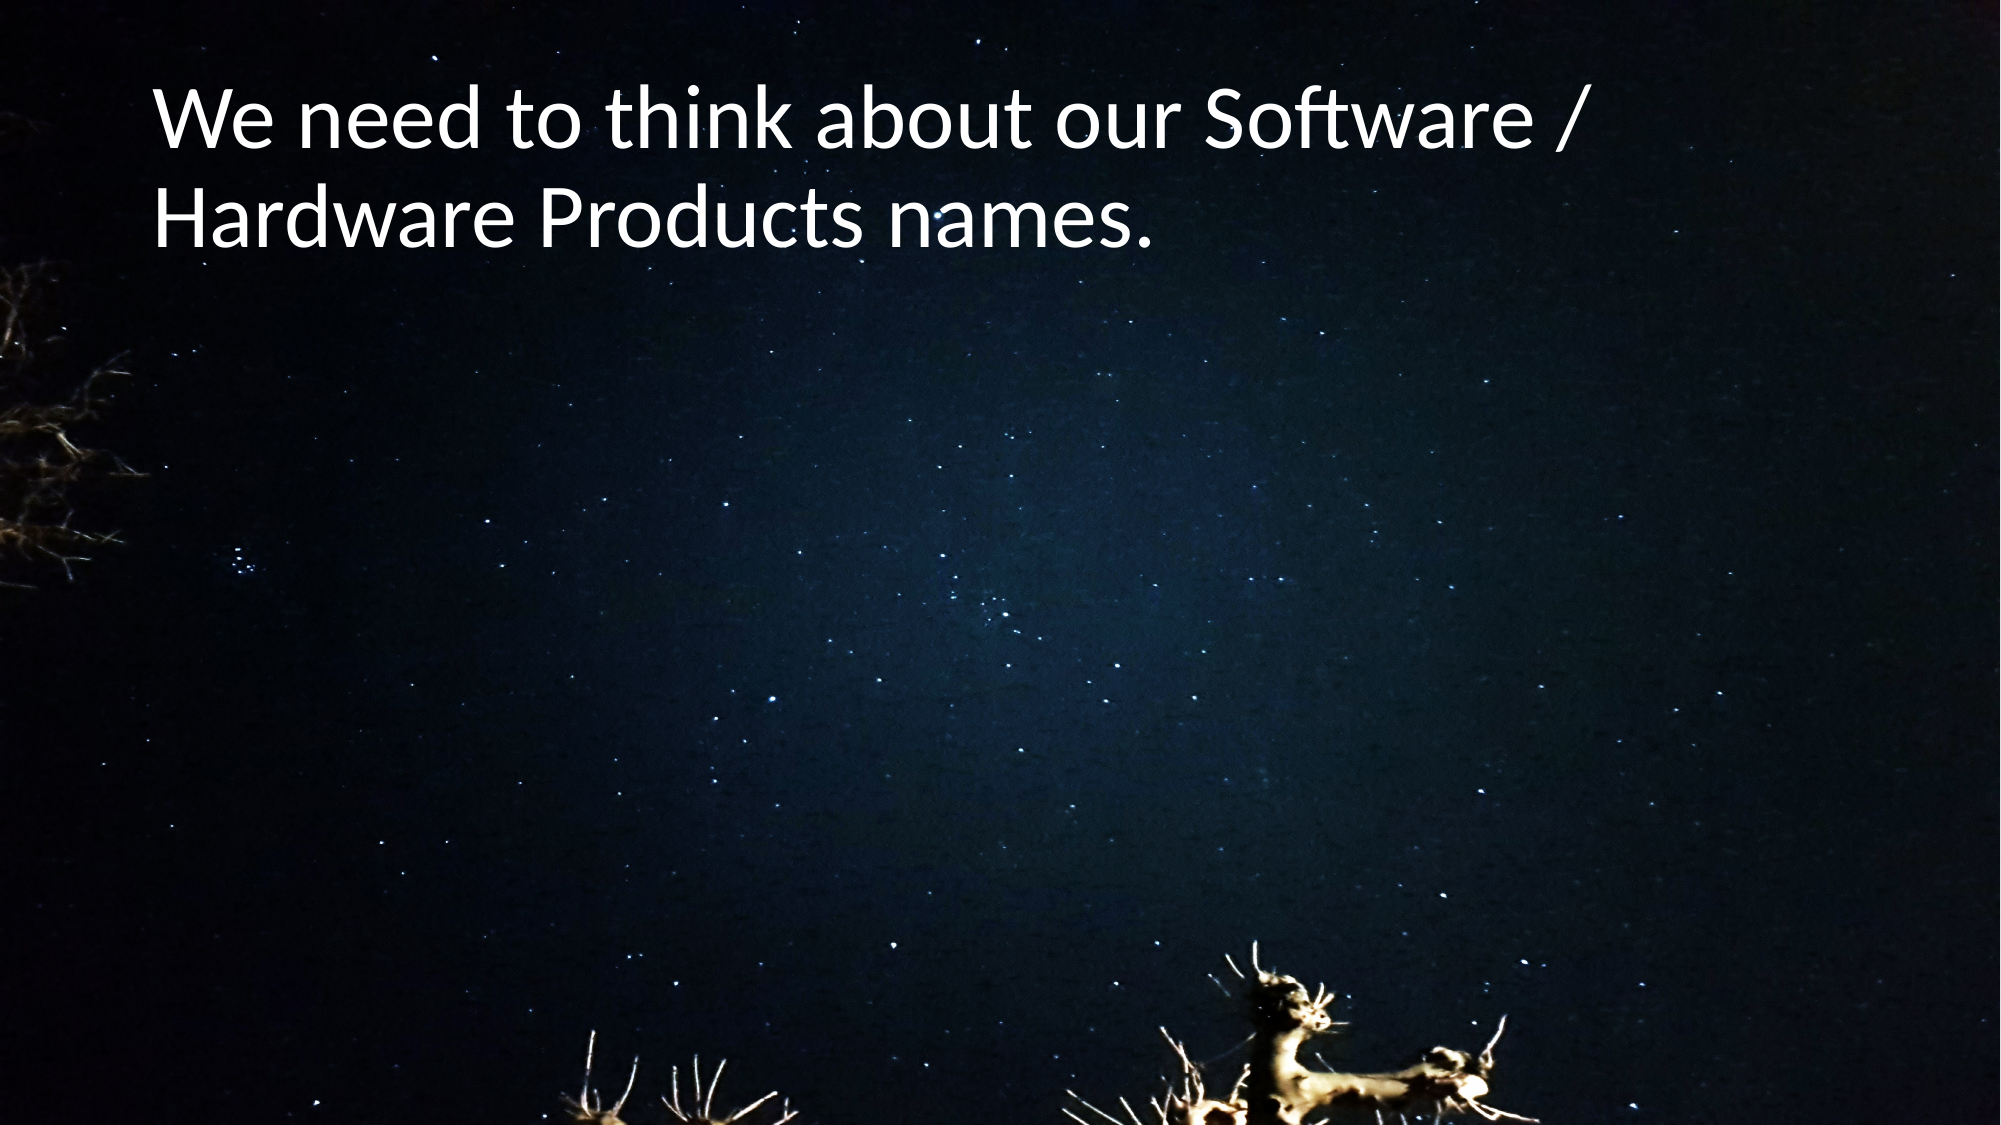

# We need to think about our Software / Hardware Products names.